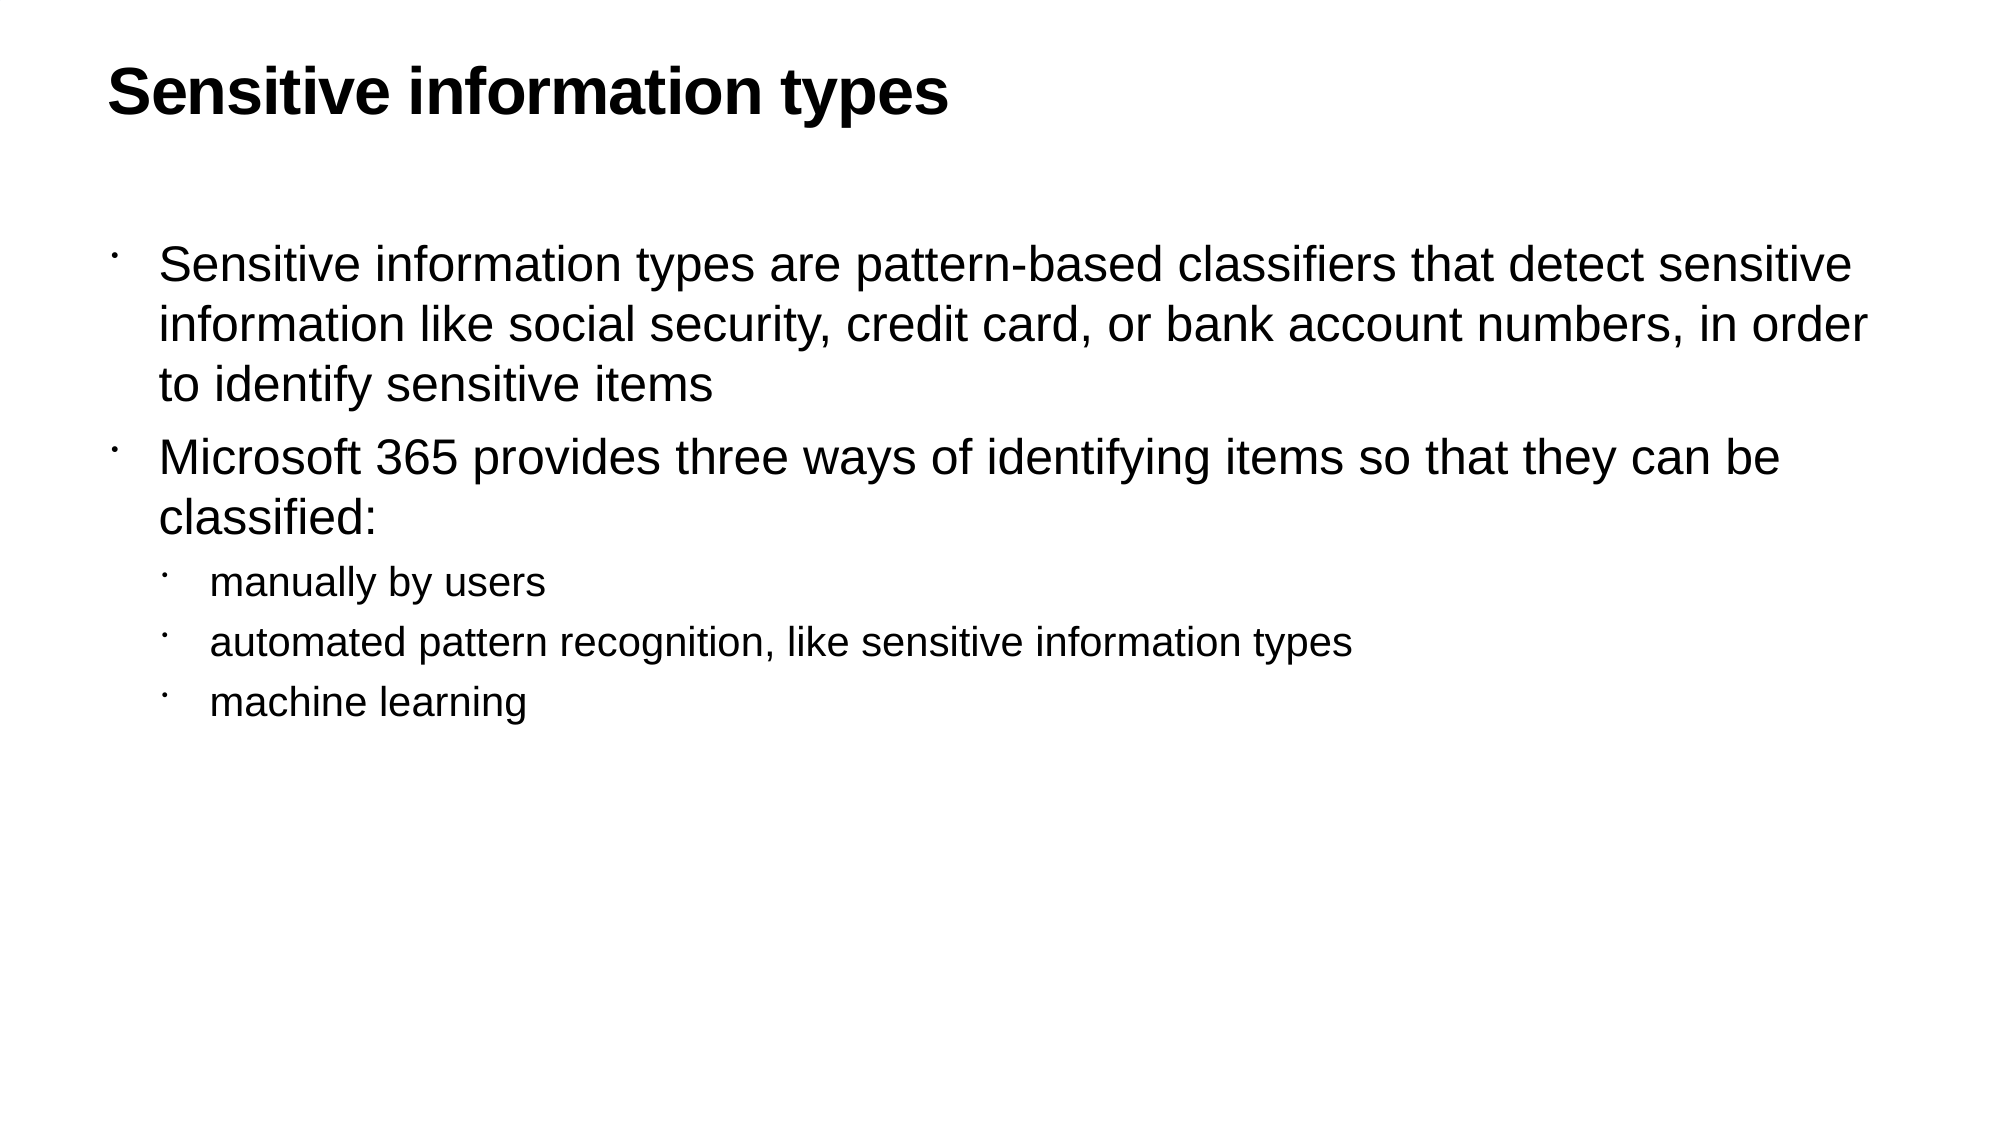

# Sensitive information types
Sensitive information types are pattern-based classifiers that detect sensitive information like social security, credit card, or bank account numbers, in order to identify sensitive items
Microsoft 365 provides three ways of identifying items so that they can be classified:
manually by users
automated pattern recognition, like sensitive information types
machine learning